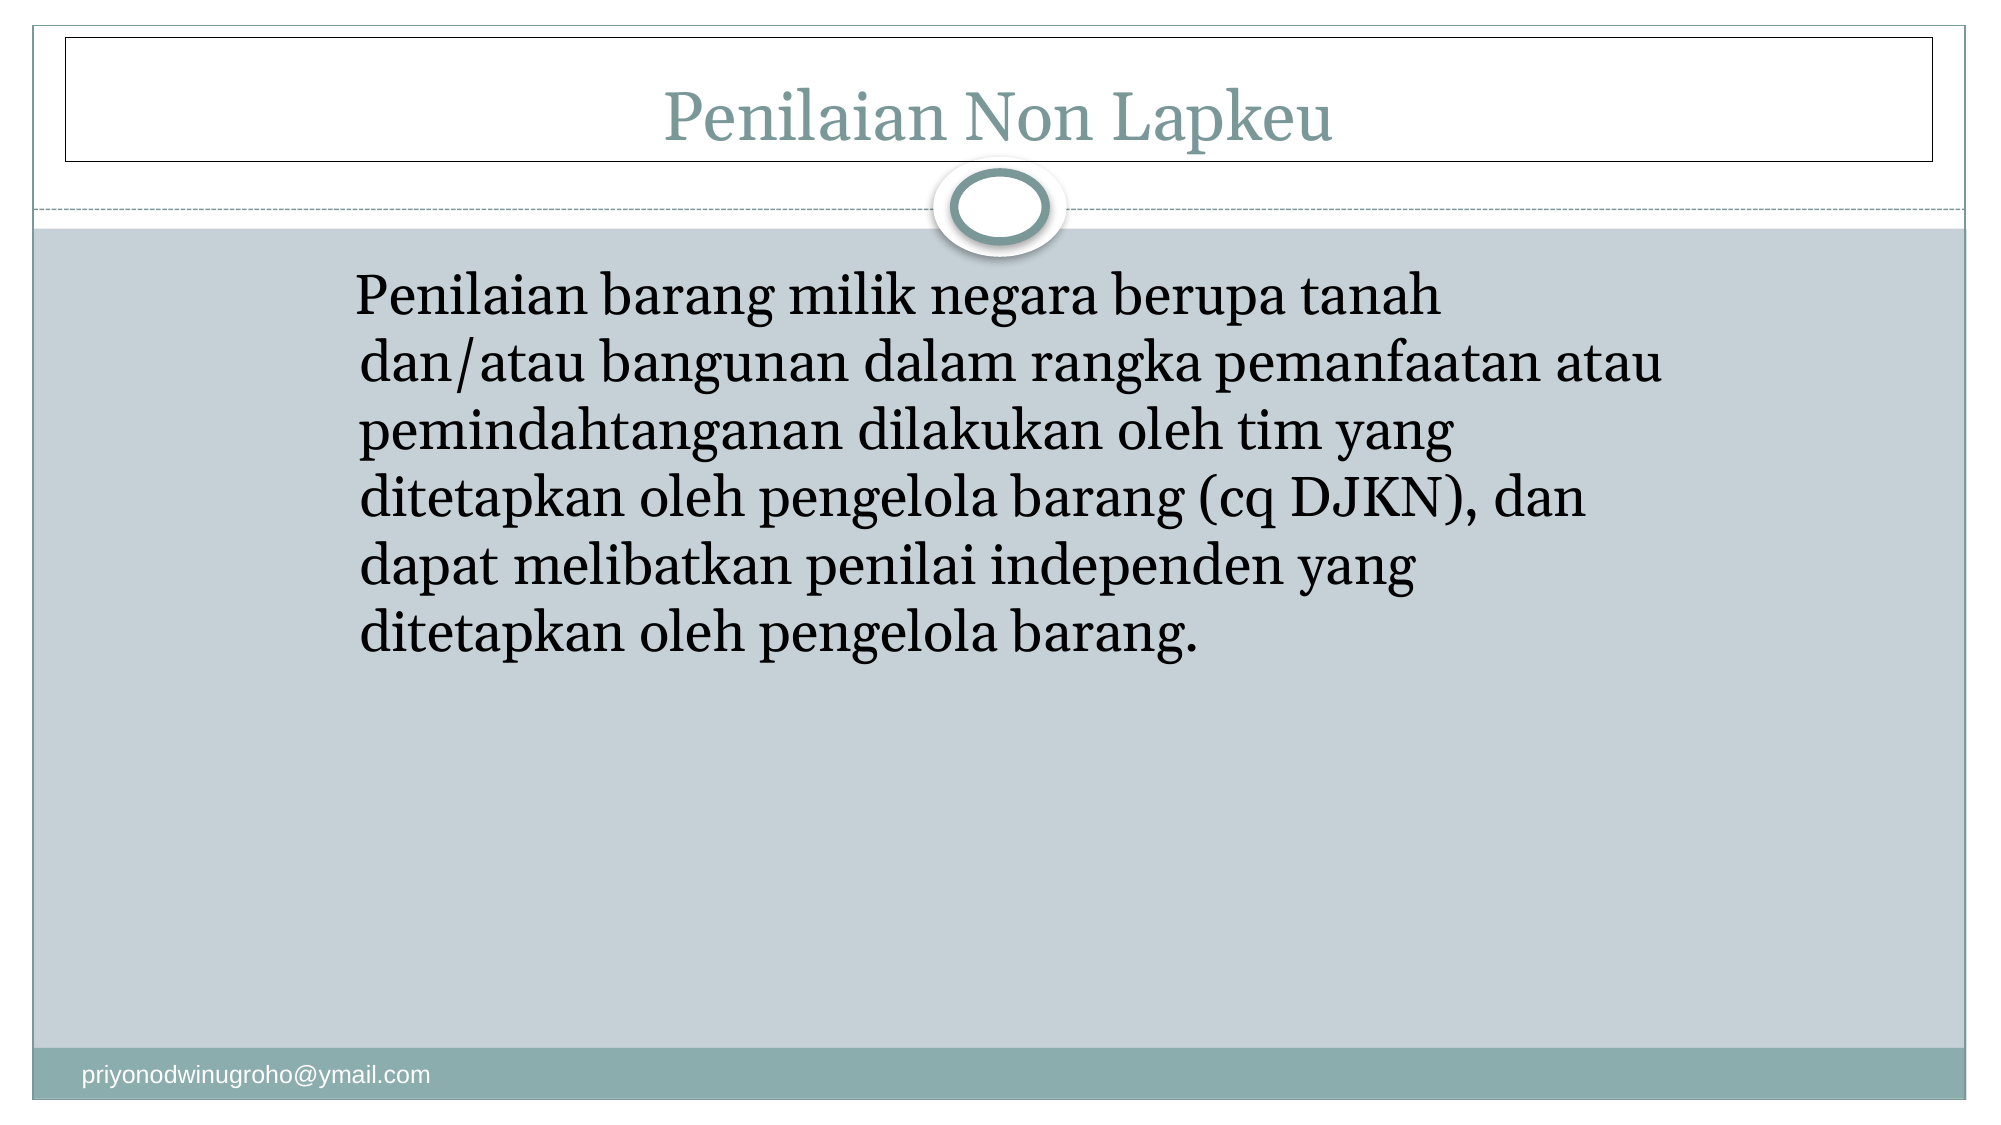

# Penilaian Non Lapkeu
   Penilaian barang milik negara berupa tanah dan/atau bangunan dalam rangka pemanfaatan atau pemindahtanganan dilakukan oleh tim yang ditetapkan oleh pengelola barang (cq DJKN), dan dapat melibatkan penilai independen yang ditetapkan oleh pengelola barang.
priyonodwinugroho@ymail.com